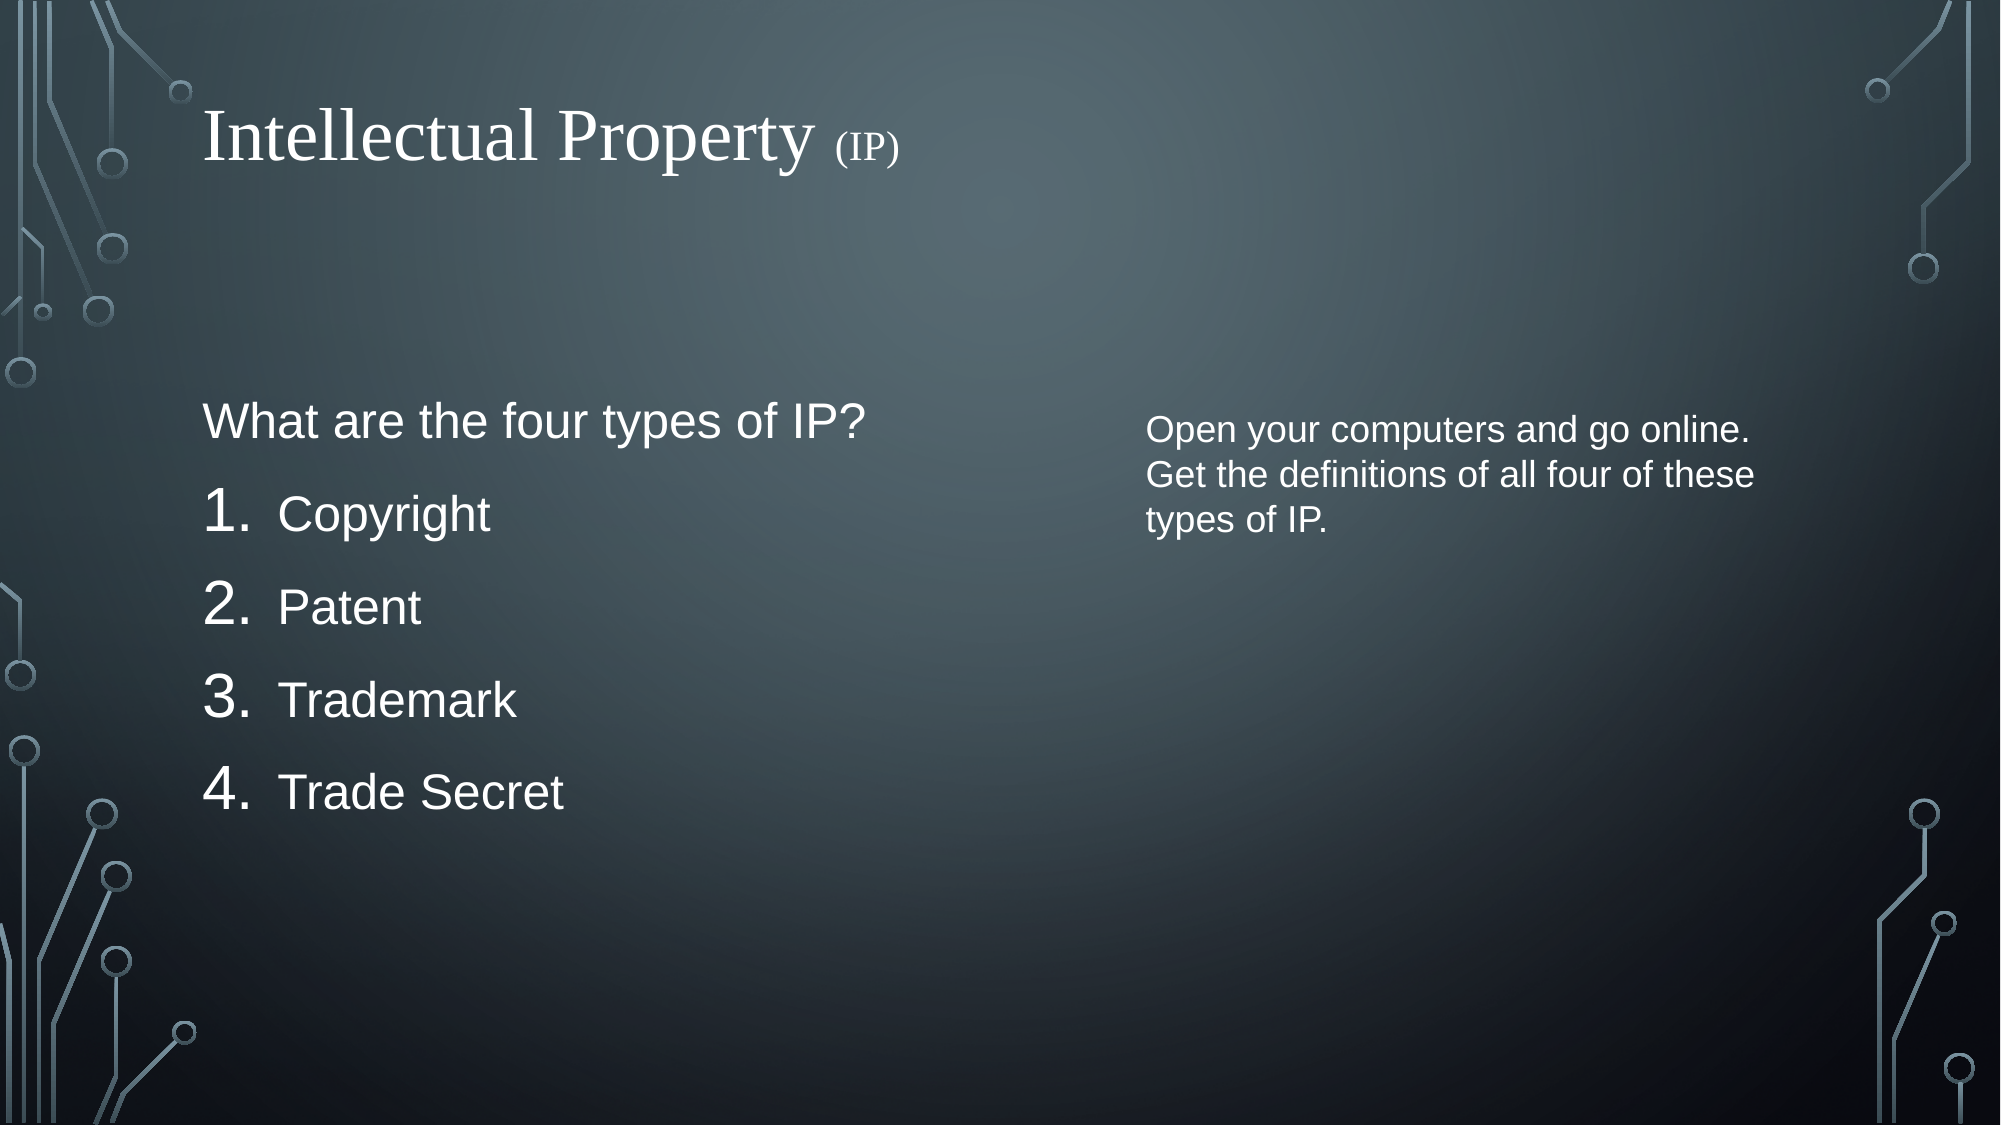

# Intellectual Property (IP)
What are the four types of IP?
Copyright
Patent
Trademark
Trade Secret
Open your computers and go online.
Get the definitions of all four of these types of IP.